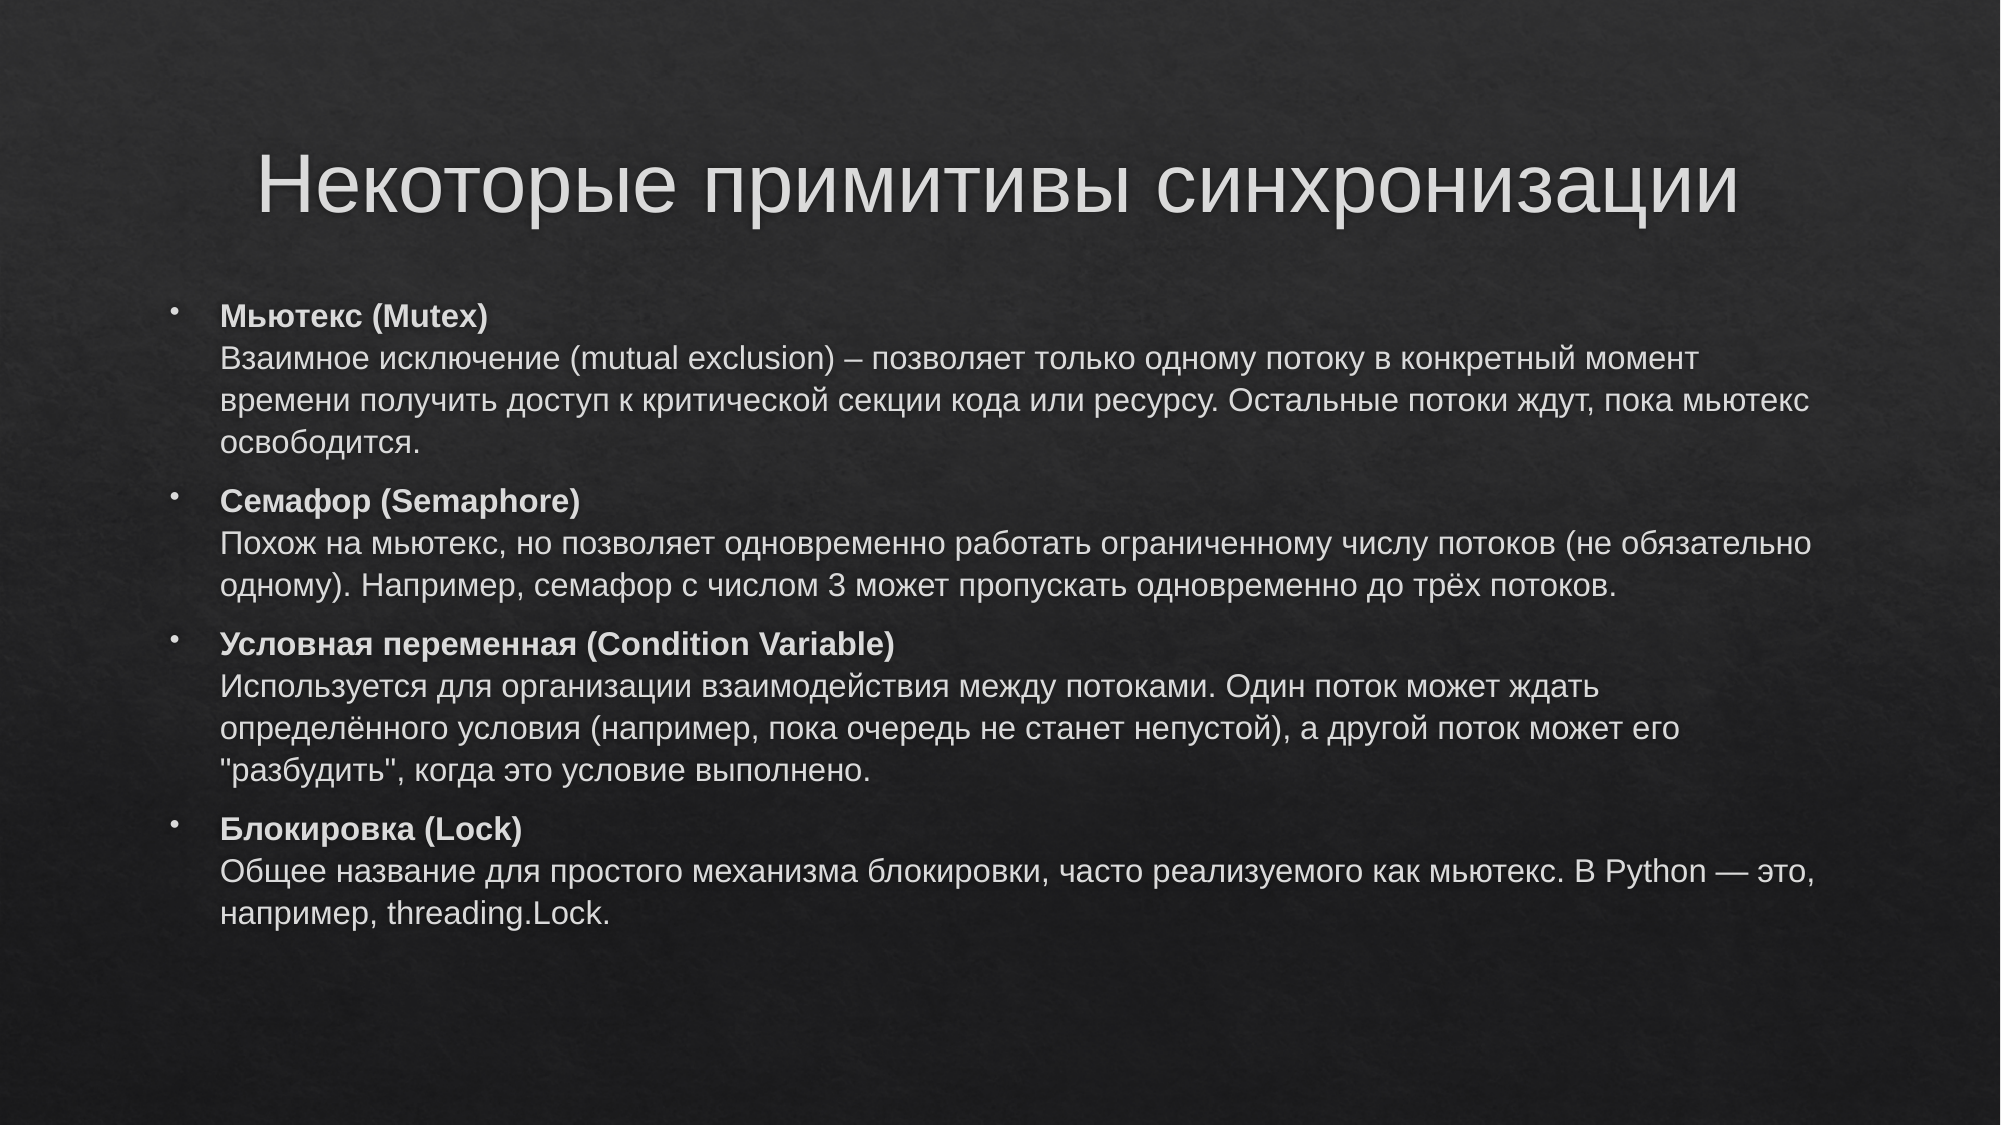

# Некоторые примитивы синхронизации
Мьютекс (Mutex)
Взаимное исключение (mutual exclusion) – позволяет только одному потоку в конкретный момент времени получить доступ к критической секции кода или ресурсу. Остальные потоки ждут, пока мьютекс освободится.
Семафор (Semaphore)
Похож на мьютекс, но позволяет одновременно работать ограниченному числу потоков (не обязательно одному). Например, семафор с числом 3 может пропускать одновременно до трёх потоков.
Условная переменная (Condition Variable)
Используется для организации взаимодействия между потоками. Один поток может ждать определённого условия (например, пока очередь не станет непустой), а другой поток может его "разбудить", когда это условие выполнено.
Блокировка (Lock)
Общее название для простого механизма блокировки, часто реализуемого как мьютекс. В Python — это, например, threading.Lock.